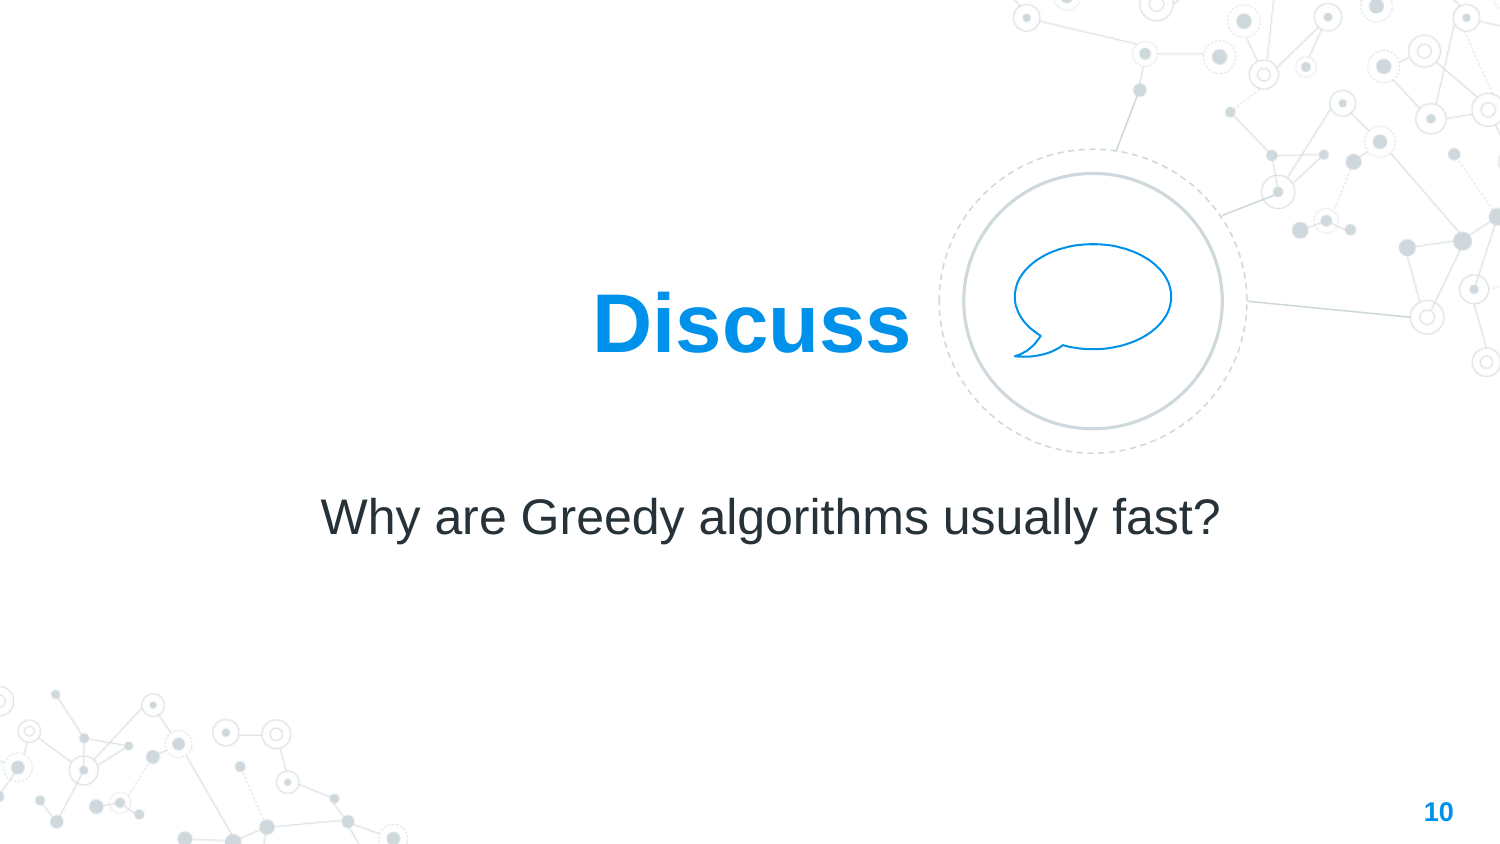

Discuss

Why are Greedy algorithms usually fast?
10